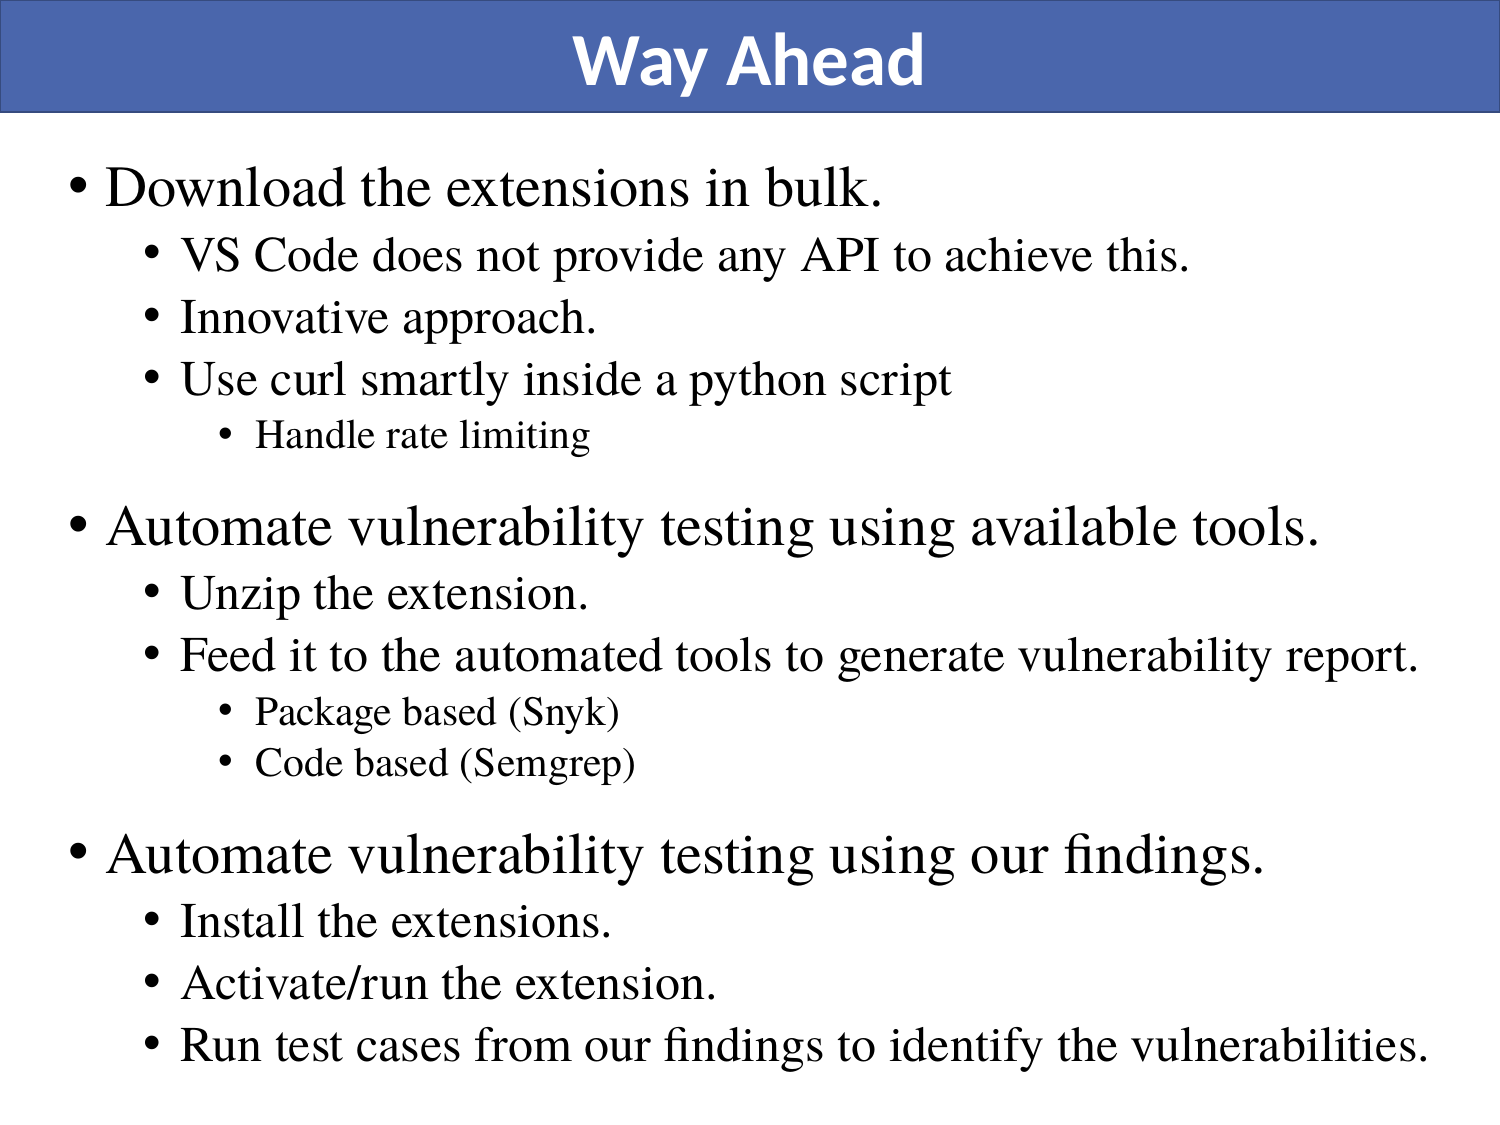

Way Ahead
Download the extensions in bulk.
VS Code does not provide any API to achieve this.
Innovative approach.
Use curl smartly inside a python script
Handle rate limiting
Automate vulnerability testing using available tools.
Unzip the extension.
Feed it to the automated tools to generate vulnerability report.
Package based (Snyk)
Code based (Semgrep)
Automate vulnerability testing using our findings.
Install the extensions.
Activate/run the extension.
Run test cases from our findings to identify the vulnerabilities.